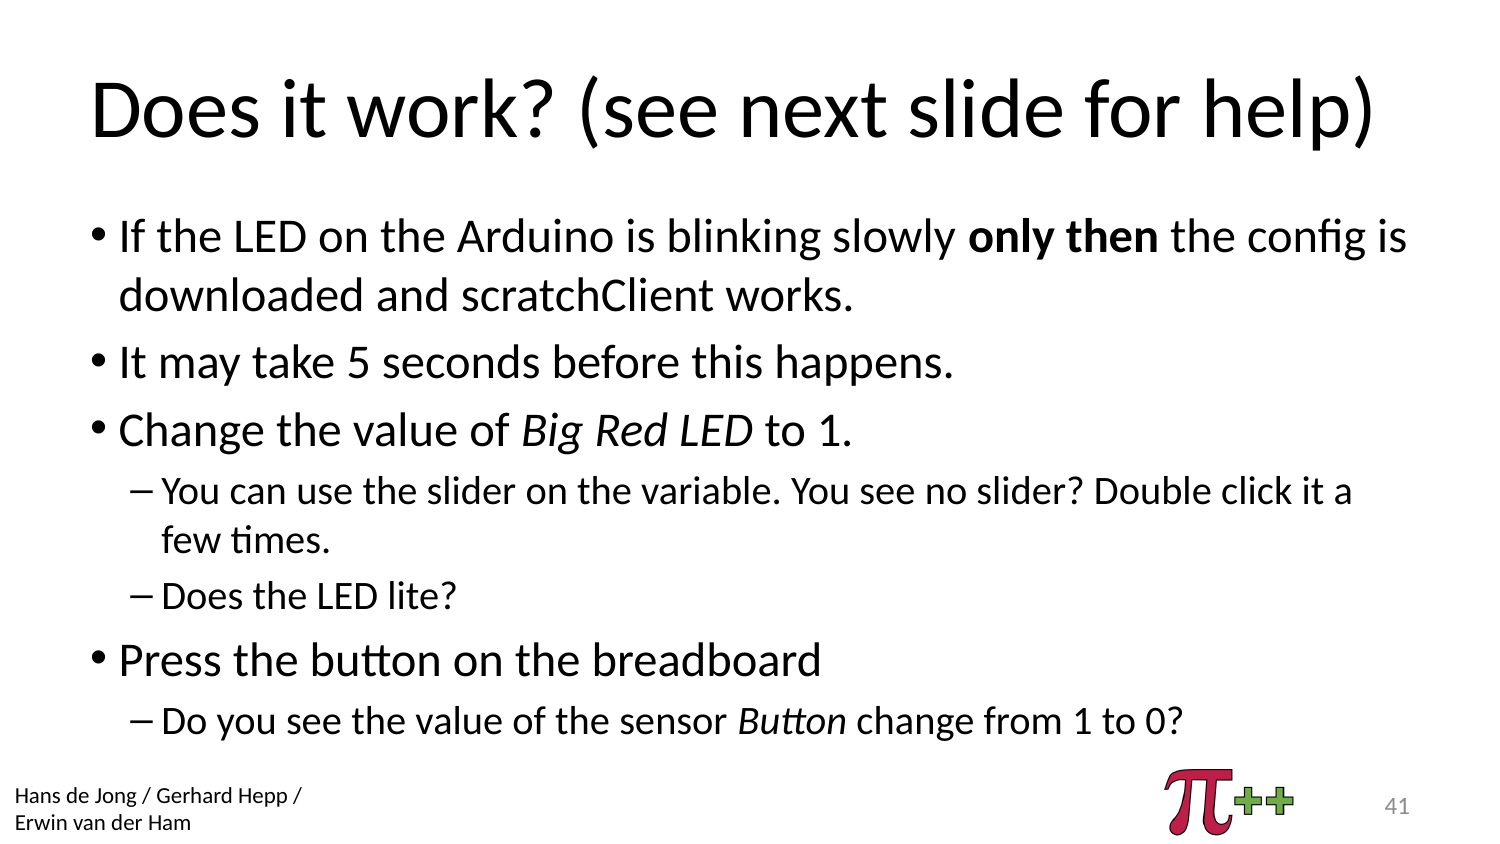

# Does it work? (see next slide for help)
If the LED on the Arduino is blinking slowly only then the config is downloaded and scratchClient works.
It may take 5 seconds before this happens.
Change the value of Big Red LED to 1.
You can use the slider on the variable. You see no slider? Double click it a few times.
Does the LED lite?
Press the button on the breadboard
Do you see the value of the sensor Button change from 1 to 0?
41